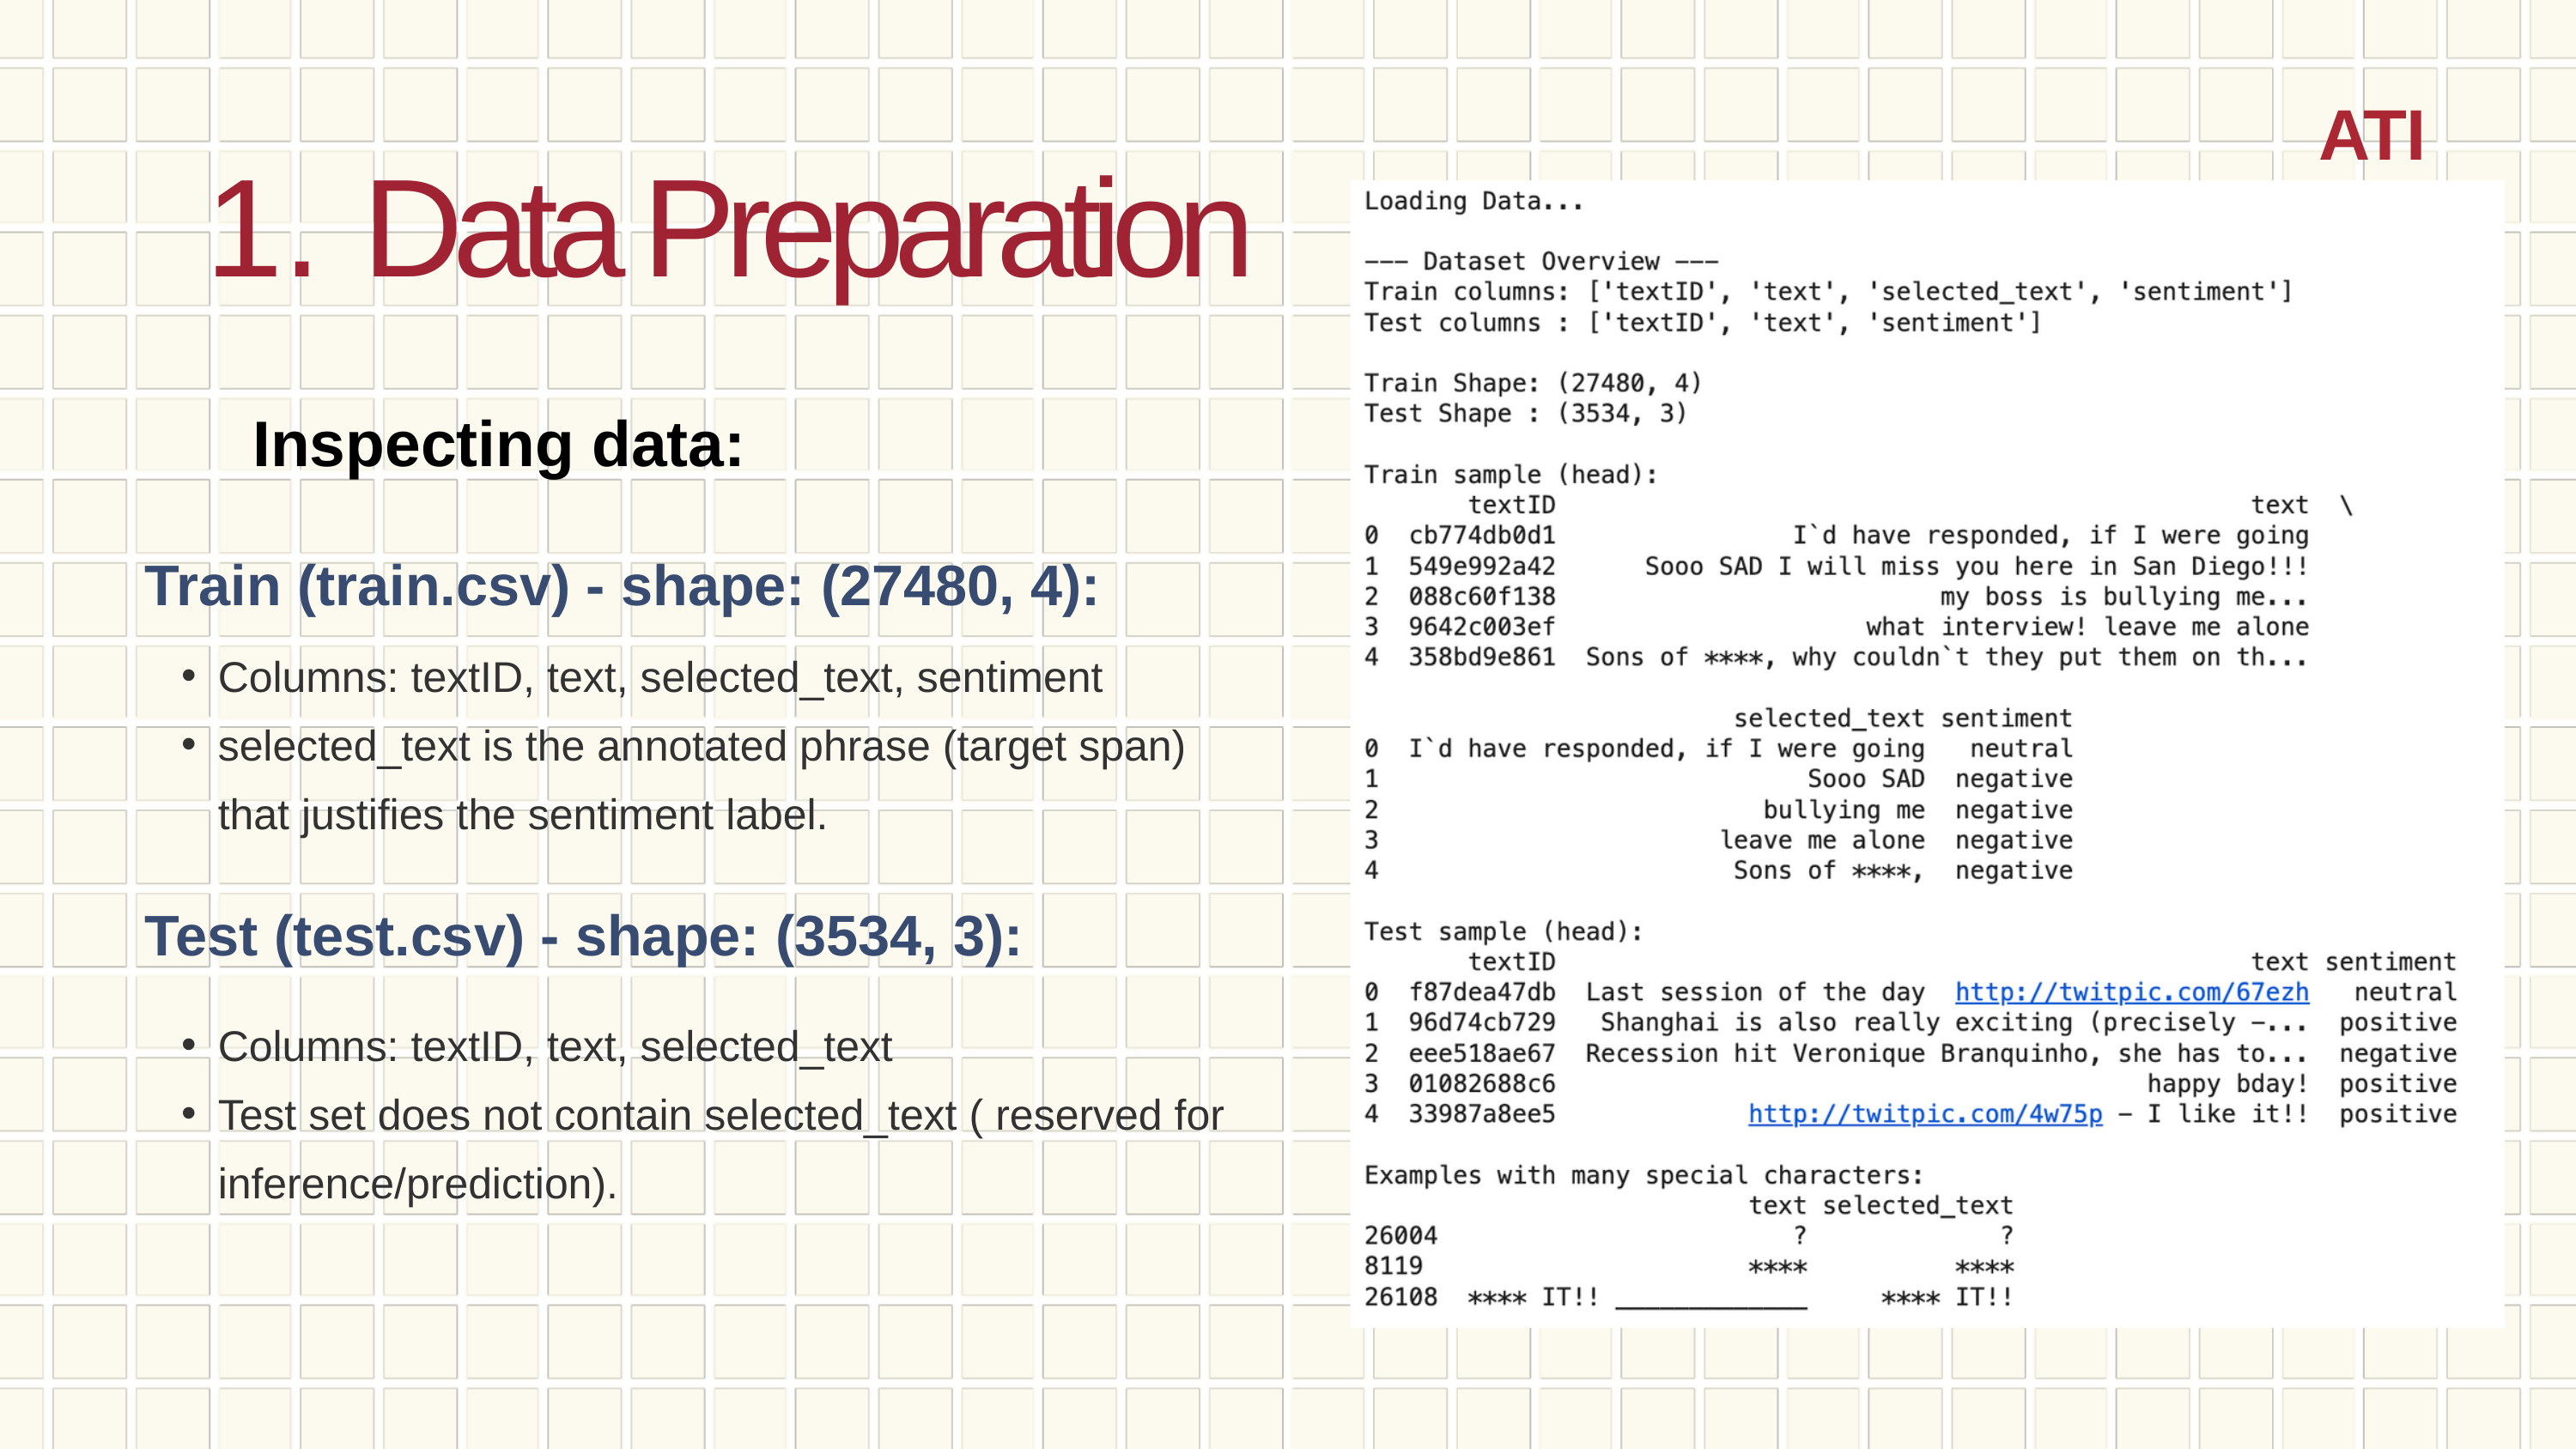

ATI
 Data Preparation

Inspecting data:
Train (train.csv) - shape: (27480, 4):
Columns: textID, text, selected_text, sentiment
selected_text is the annotated phrase (target span) that justifies the sentiment label.
Test (test.csv) - shape: (3534, 3):
Columns: textID, text, selected_text
Test set does not contain selected_text ( reserved for inference/prediction).